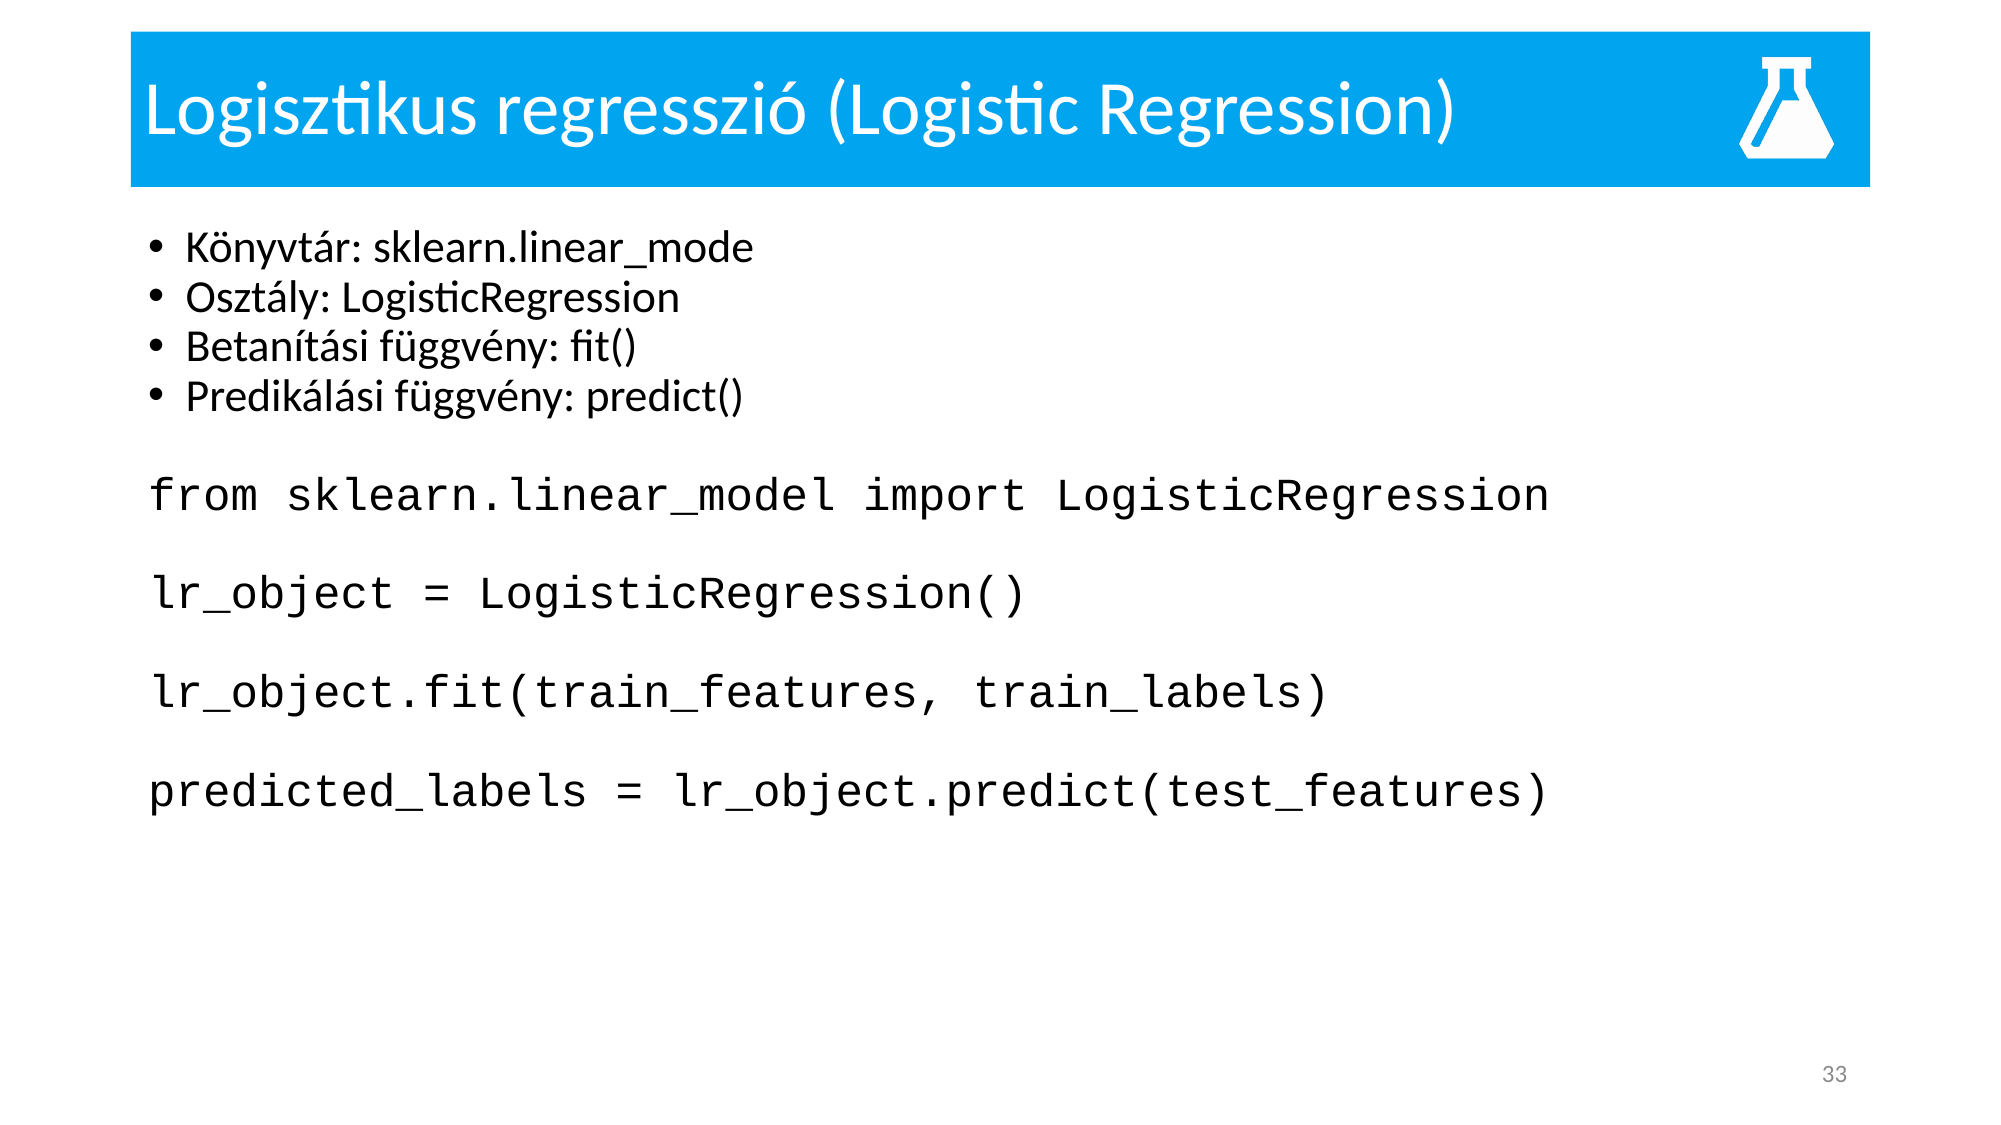

# Logisztikus regresszió (Logistic Regression)
Könyvtár: sklearn.linear_mode
Osztály: LogisticRegression
Betanítási függvény: fit()
Predikálási függvény: predict()

from sklearn.linear_model import LogisticRegression

lr_object = LogisticRegression()

lr_object.fit(train_features, train_labels)

predicted_labels = lr_object.predict(test_features)
33